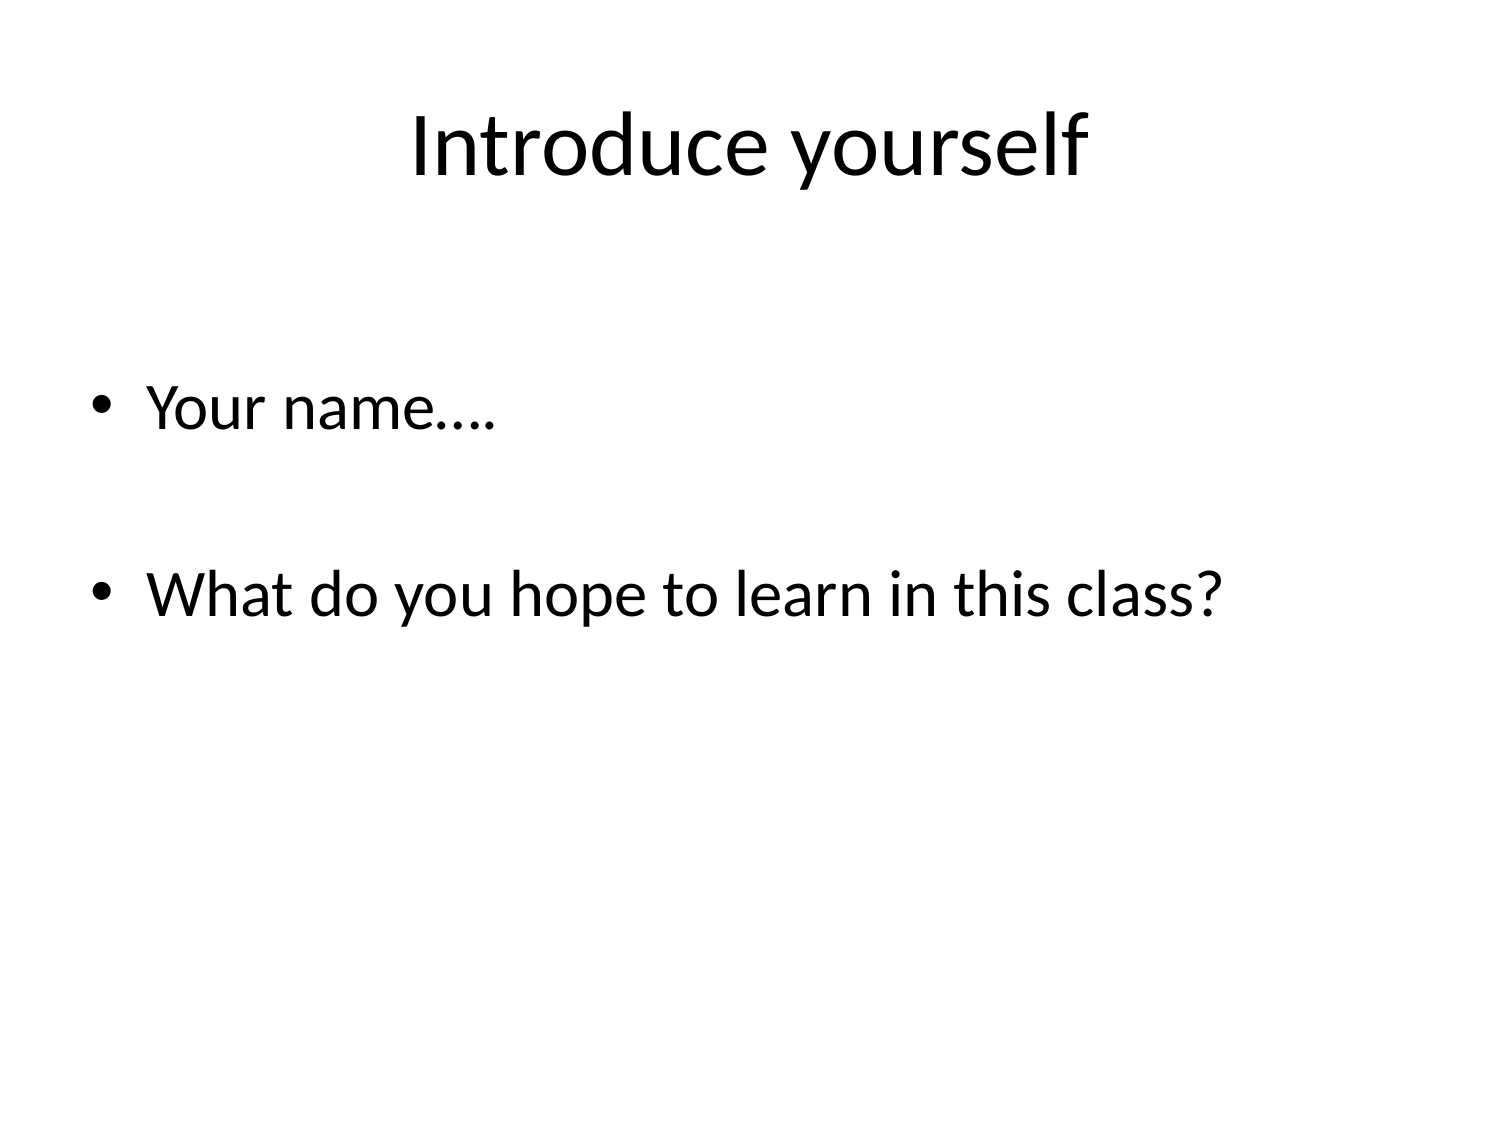

# Introduce yourself

Your name….

What do you hope to learn in this class?